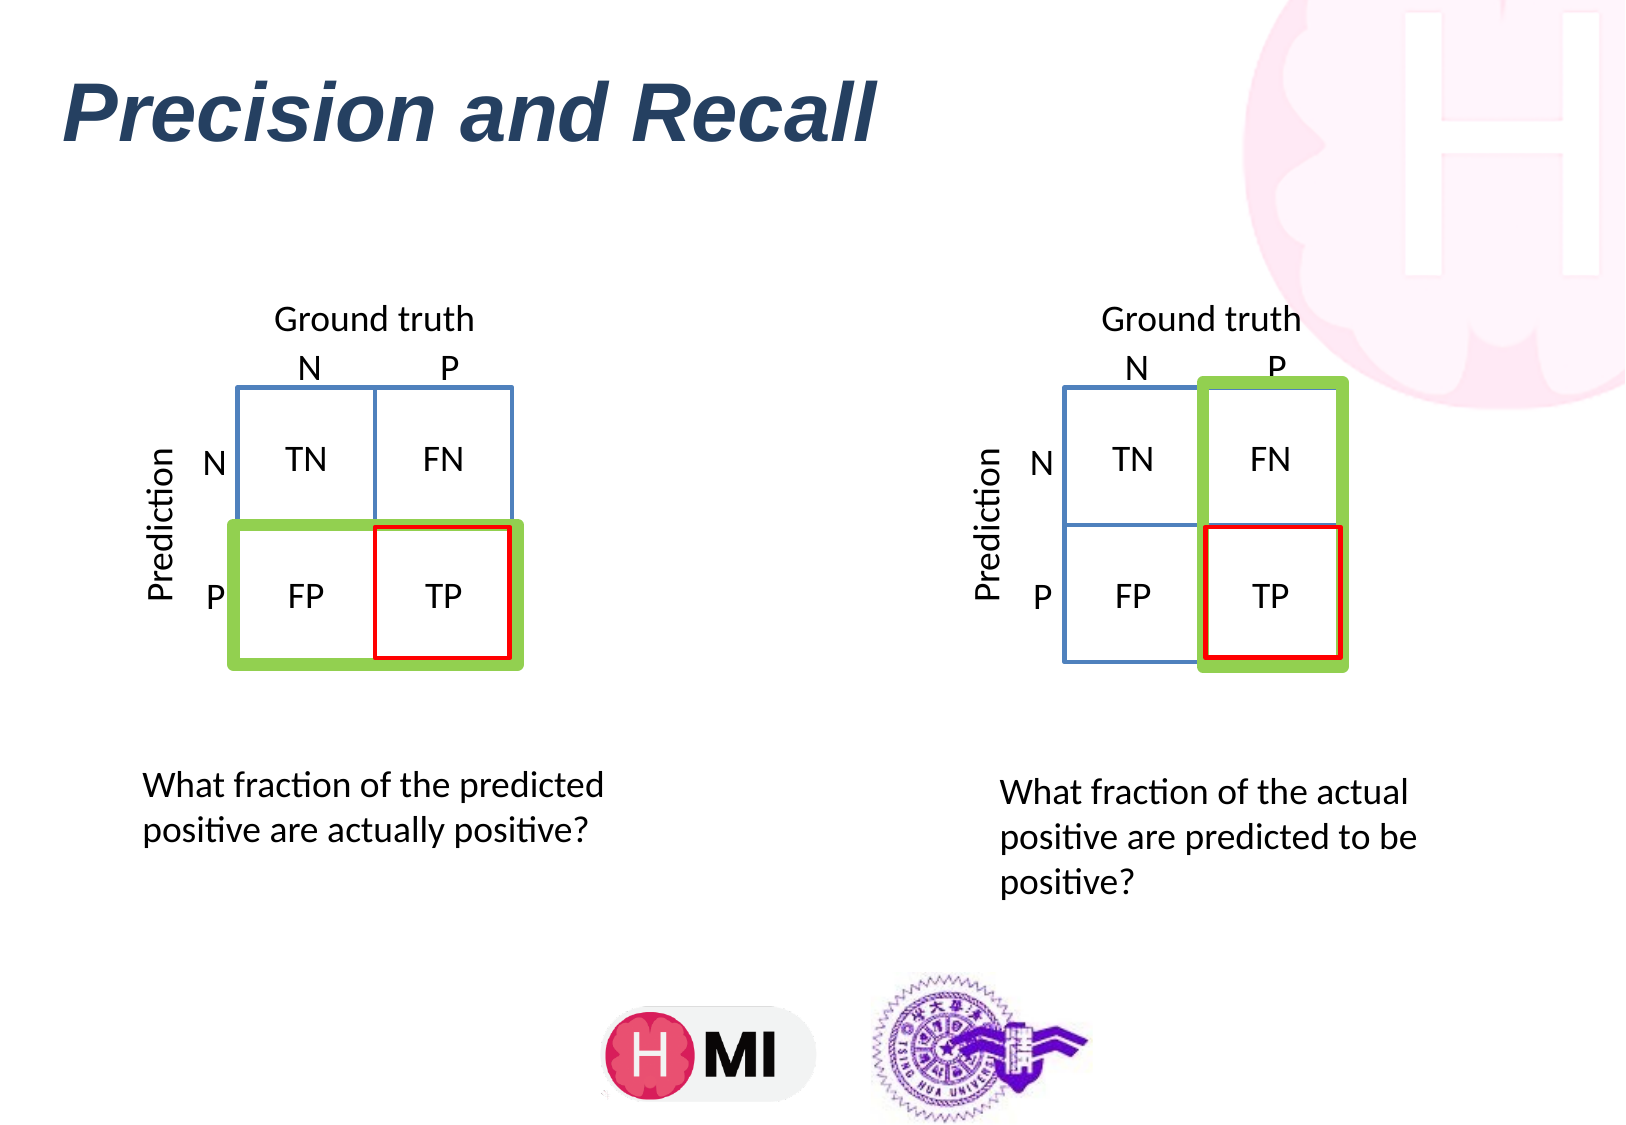

# Precision and Recall
Ground truth
Ground truth
N
P
N
P
TN
FN
TN
FN
N
N

Prediction
Prediction

FP
TP
FP
TP

P
P
What fraction of the predicted positive are actually positive?
What fraction of the actual positive are predicted to be positive?